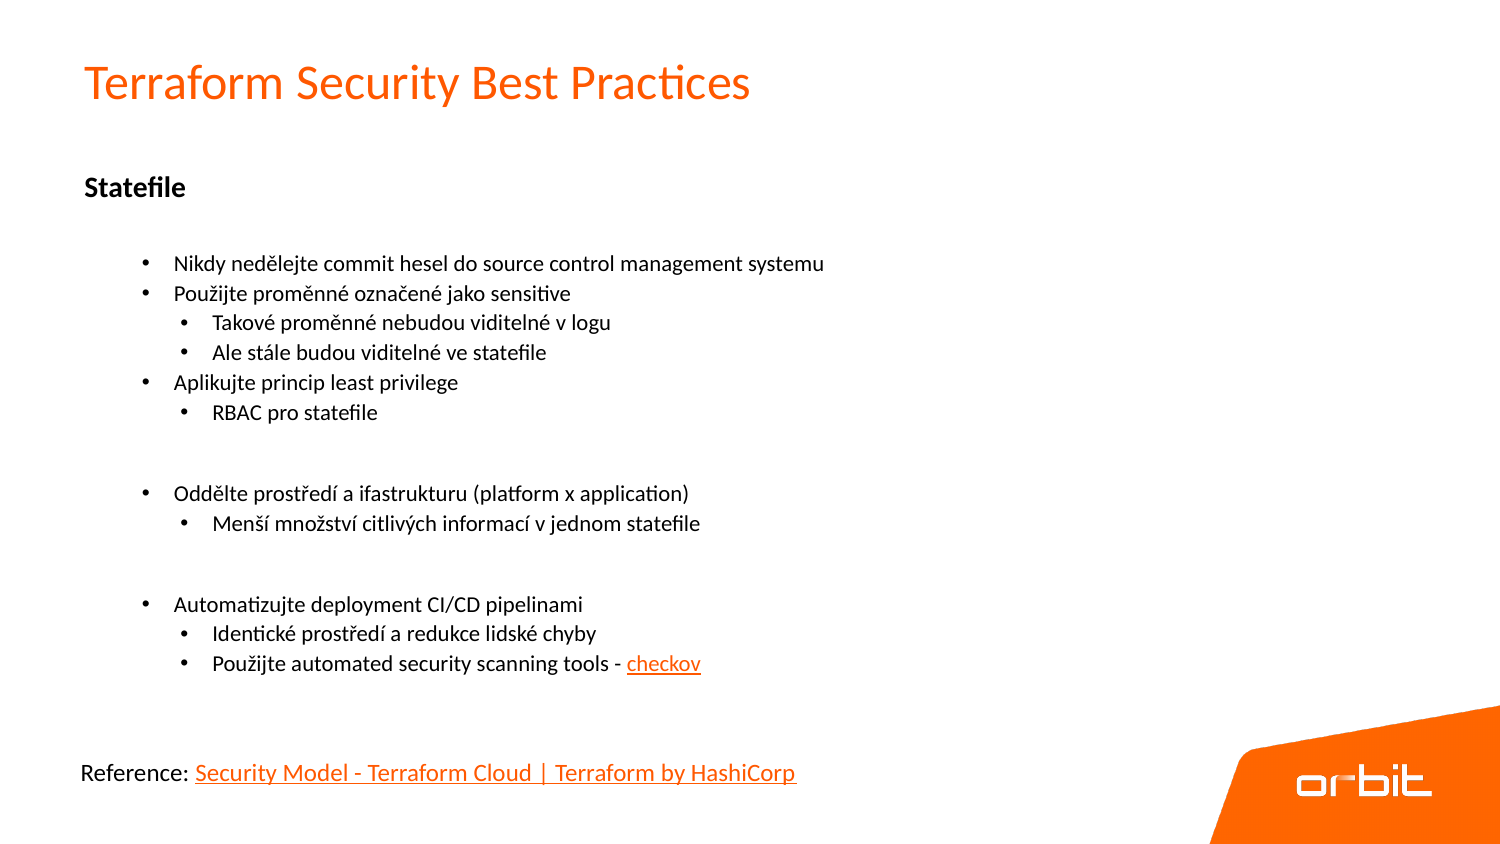

# Terraform Security Best Practices
Statefile
Nikdy nedělejte commit hesel do source control management systemu
Použijte proměnné označené jako sensitive
Takové proměnné nebudou viditelné v logu
Ale stále budou viditelné ve statefile
Aplikujte princip least privilege
RBAC pro statefile

Oddělte prostředí a ifastrukturu (platform x application)
Menší množství citlivých informací v jednom statefile

Automatizujte deployment CI/CD pipelinami
Identické prostředí a redukce lidské chyby
Použijte automated security scanning tools - checkov

Reference: Security Model - Terraform Cloud | Terraform by HashiCorp